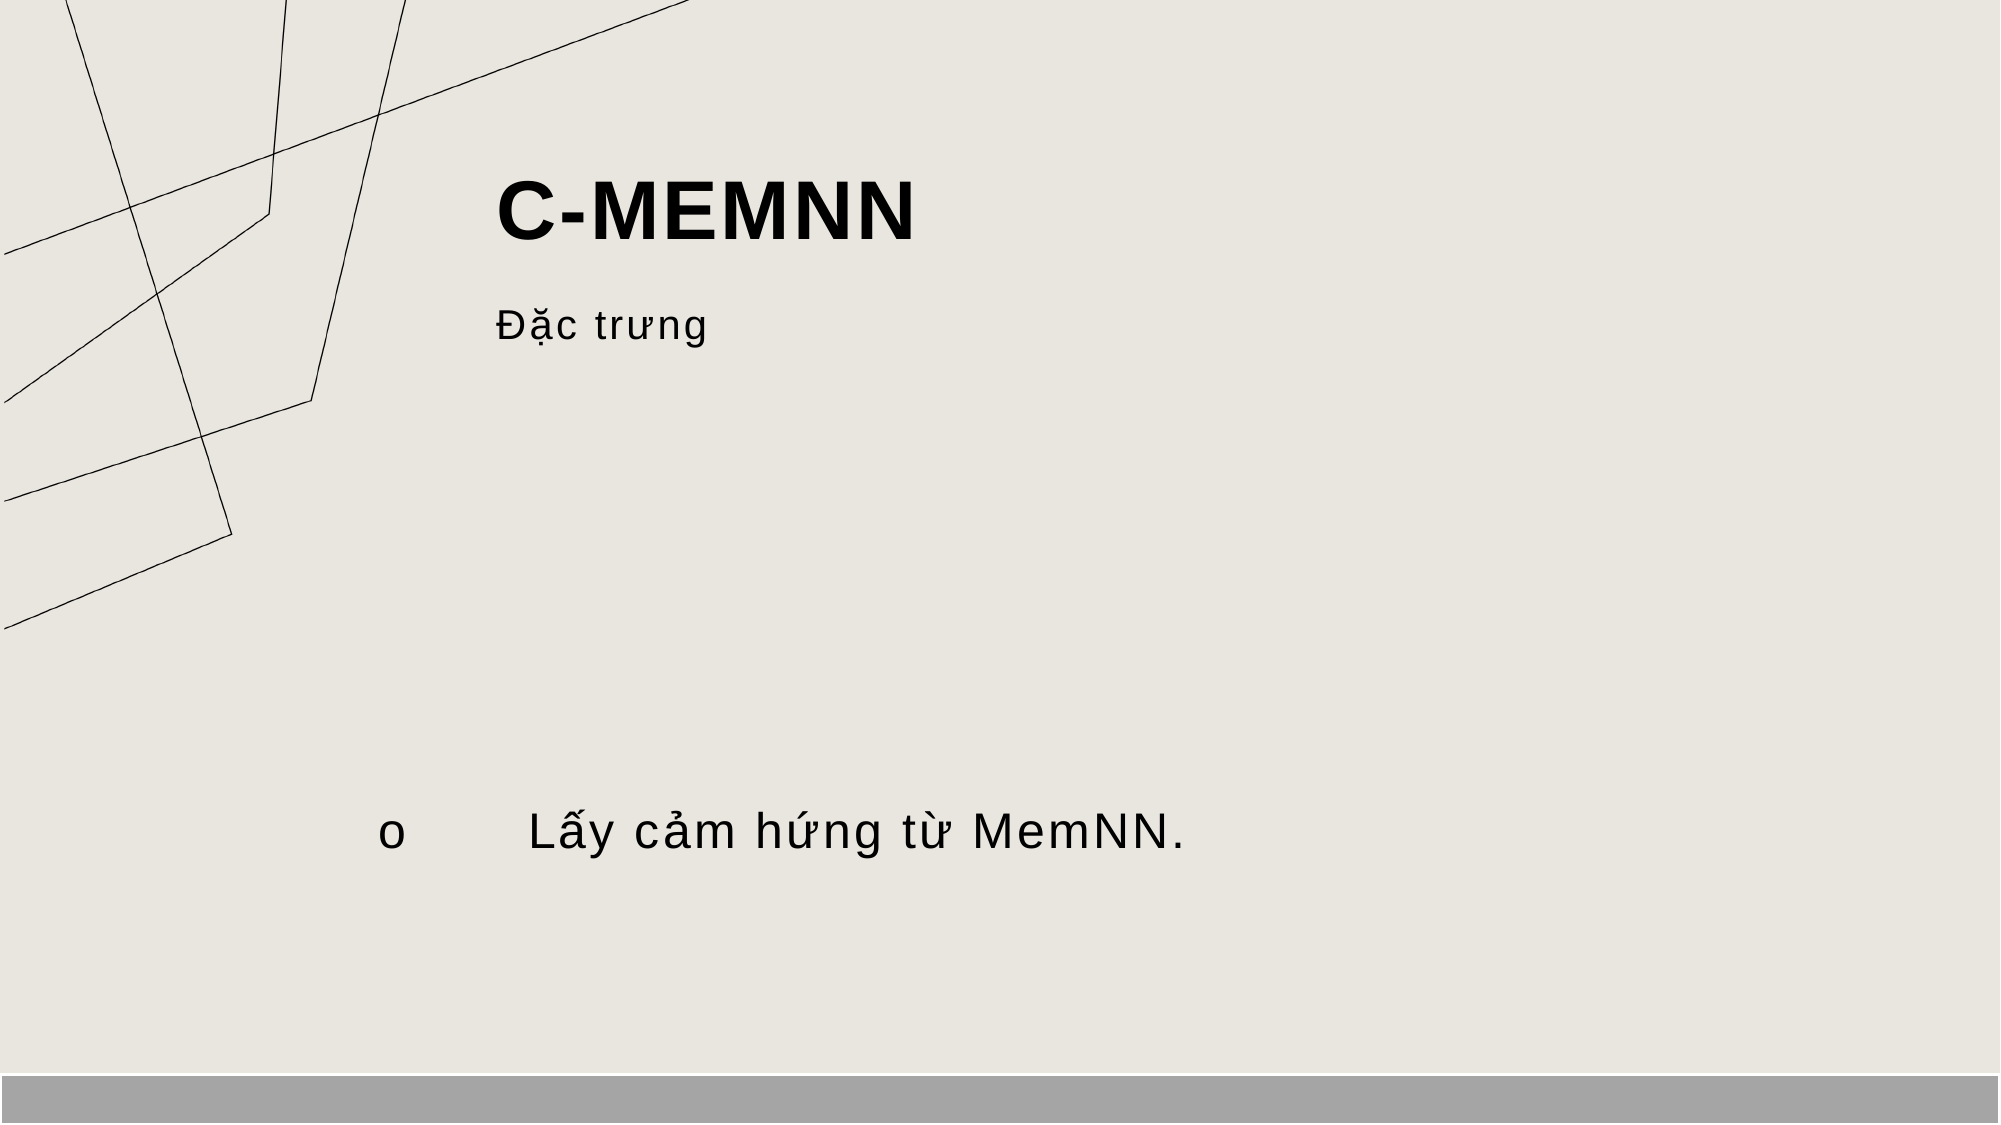

# C-MeMNN
Đặc trưng

o	Lấy cảm hứng từ MemNN.